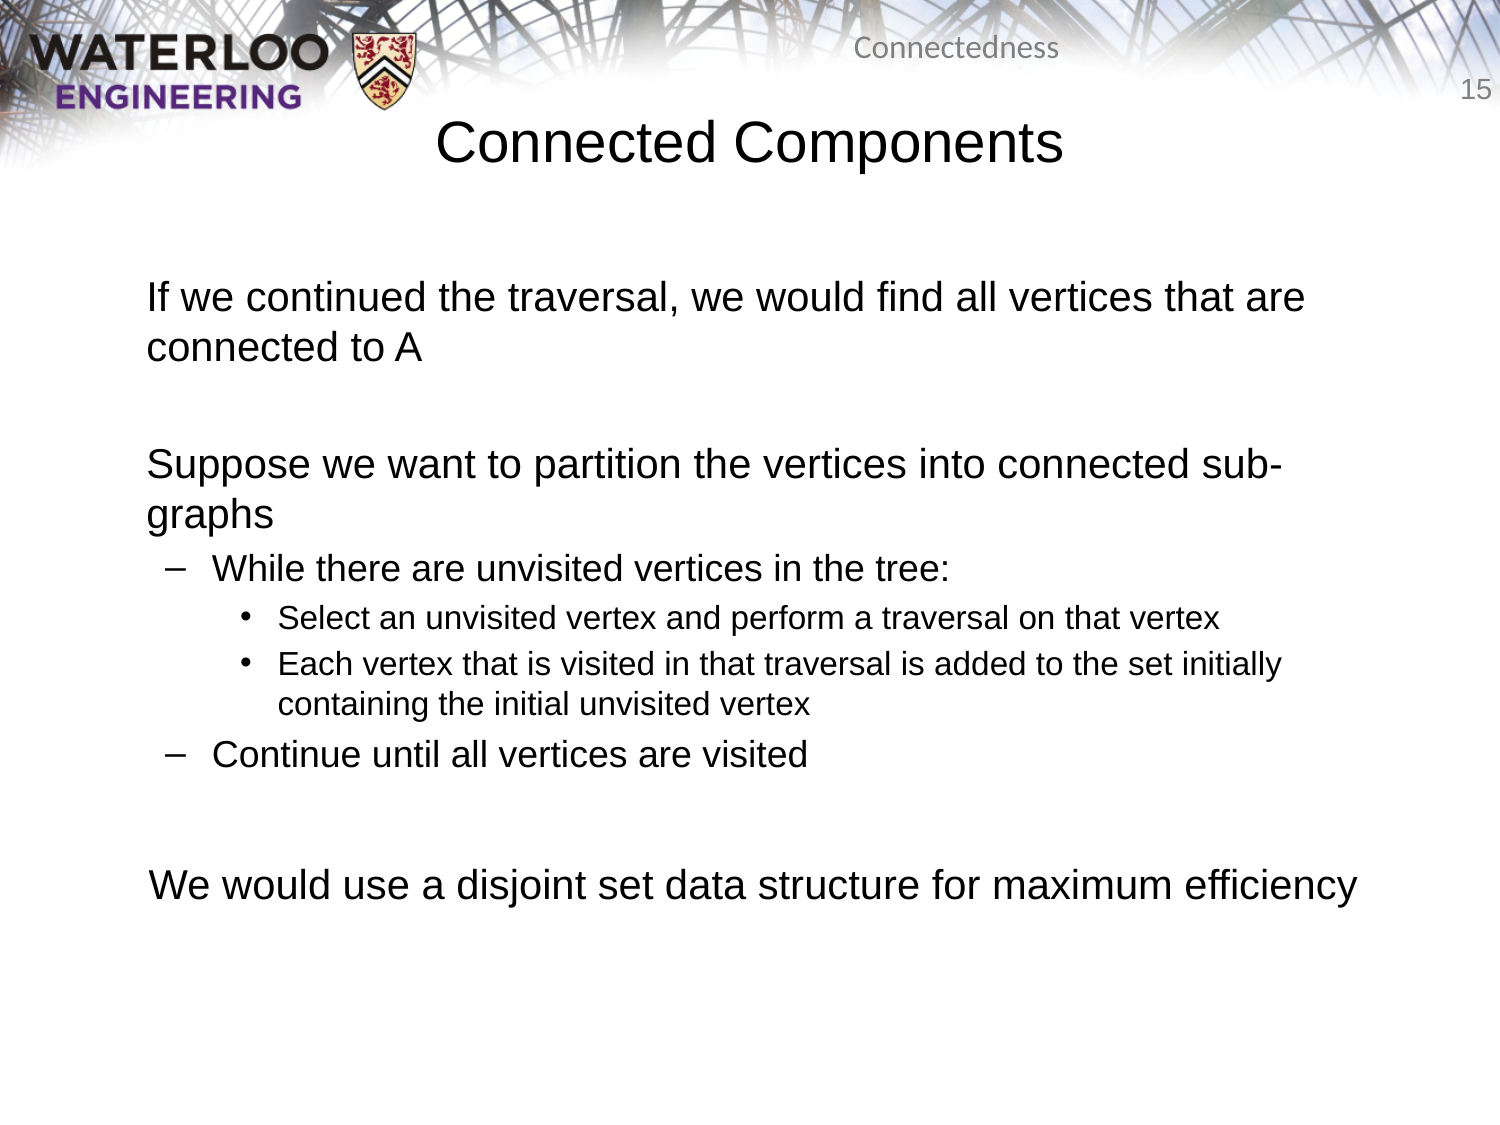

# Connected Components
	If we continued the traversal, we would find all vertices that are connected to A

	Suppose we want to partition the vertices into connected sub-graphs
While there are unvisited vertices in the tree:
Select an unvisited vertex and perform a traversal on that vertex
Each vertex that is visited in that traversal is added to the set initially containing the initial unvisited vertex
Continue until all vertices are visited

	We would use a disjoint set data structure for maximum efficiency